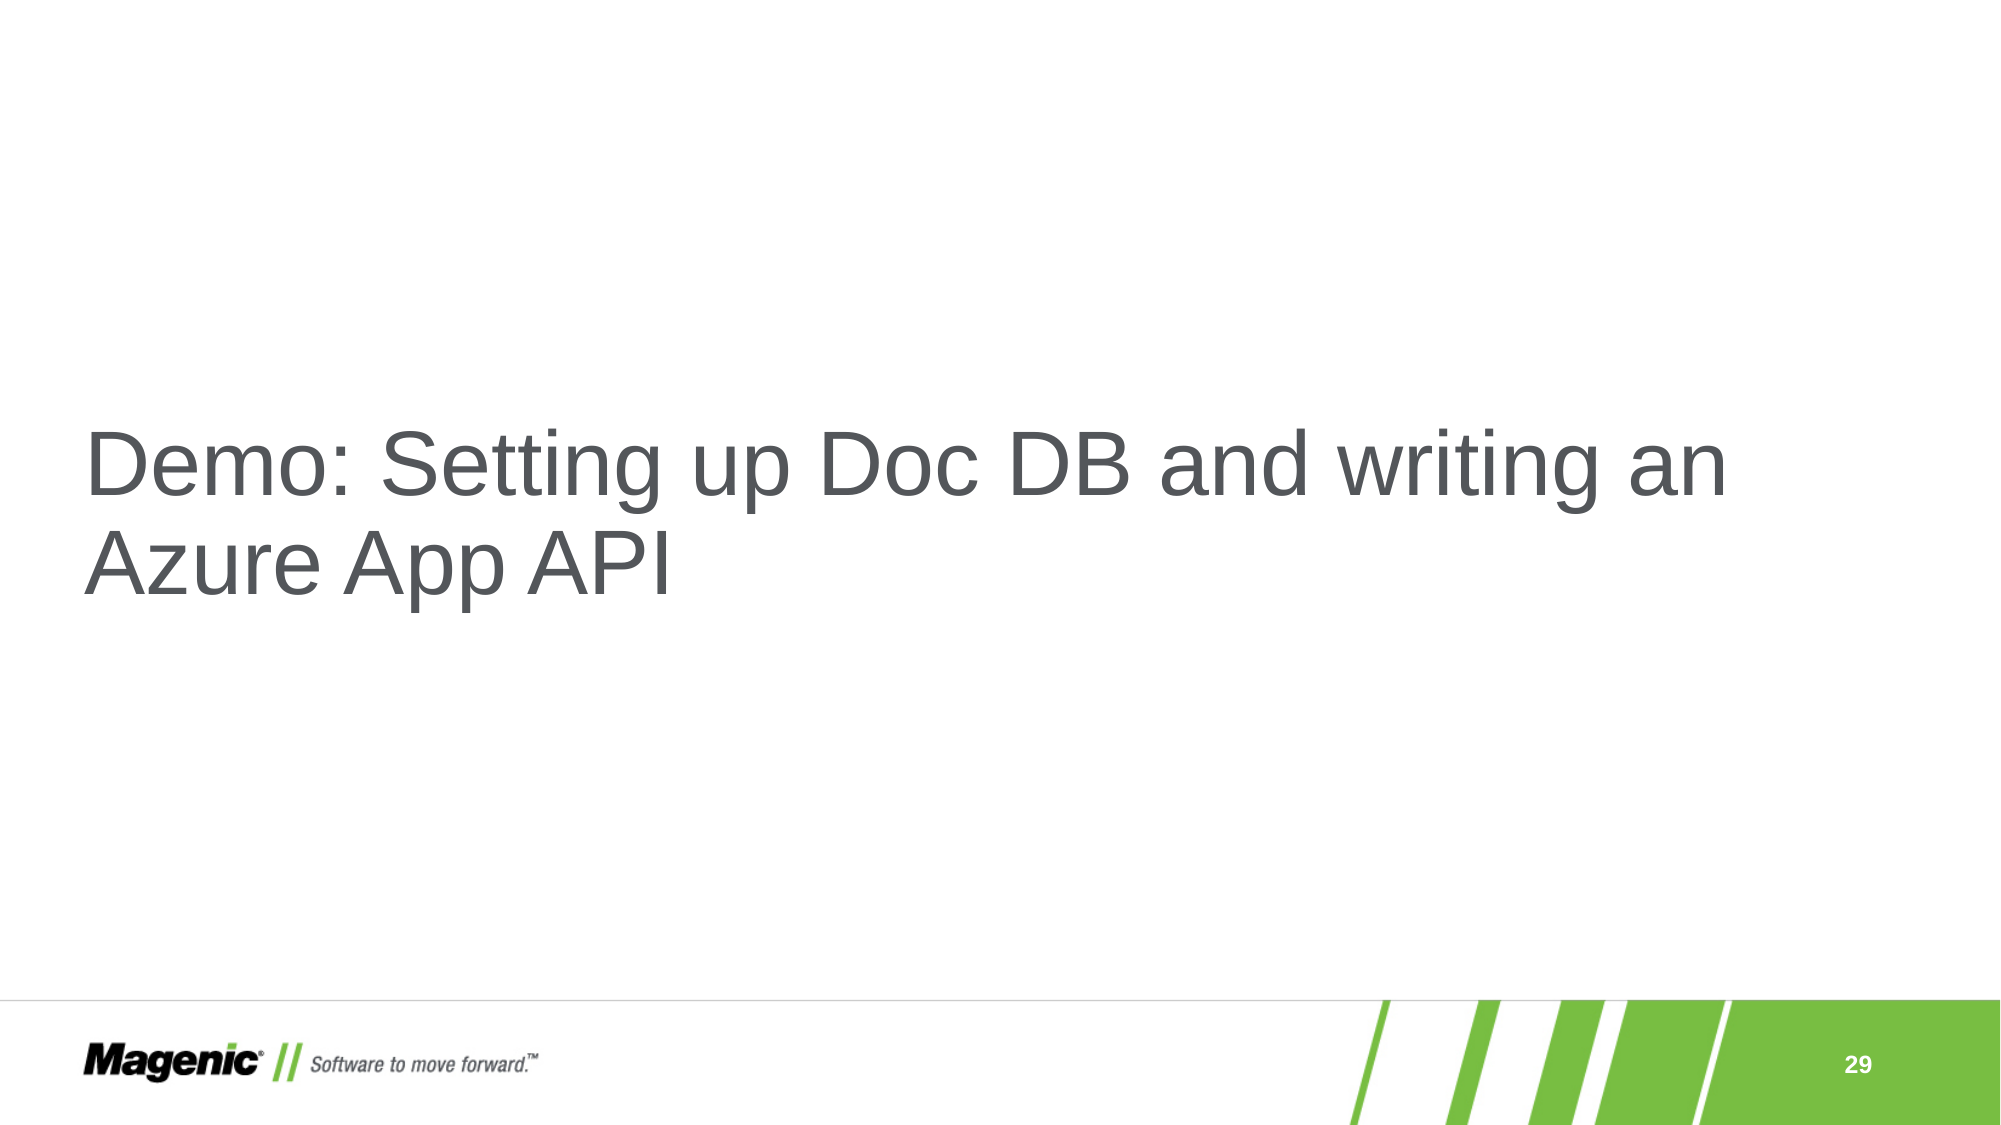

# Demo: Setting up Doc DB and writing an Azure App API